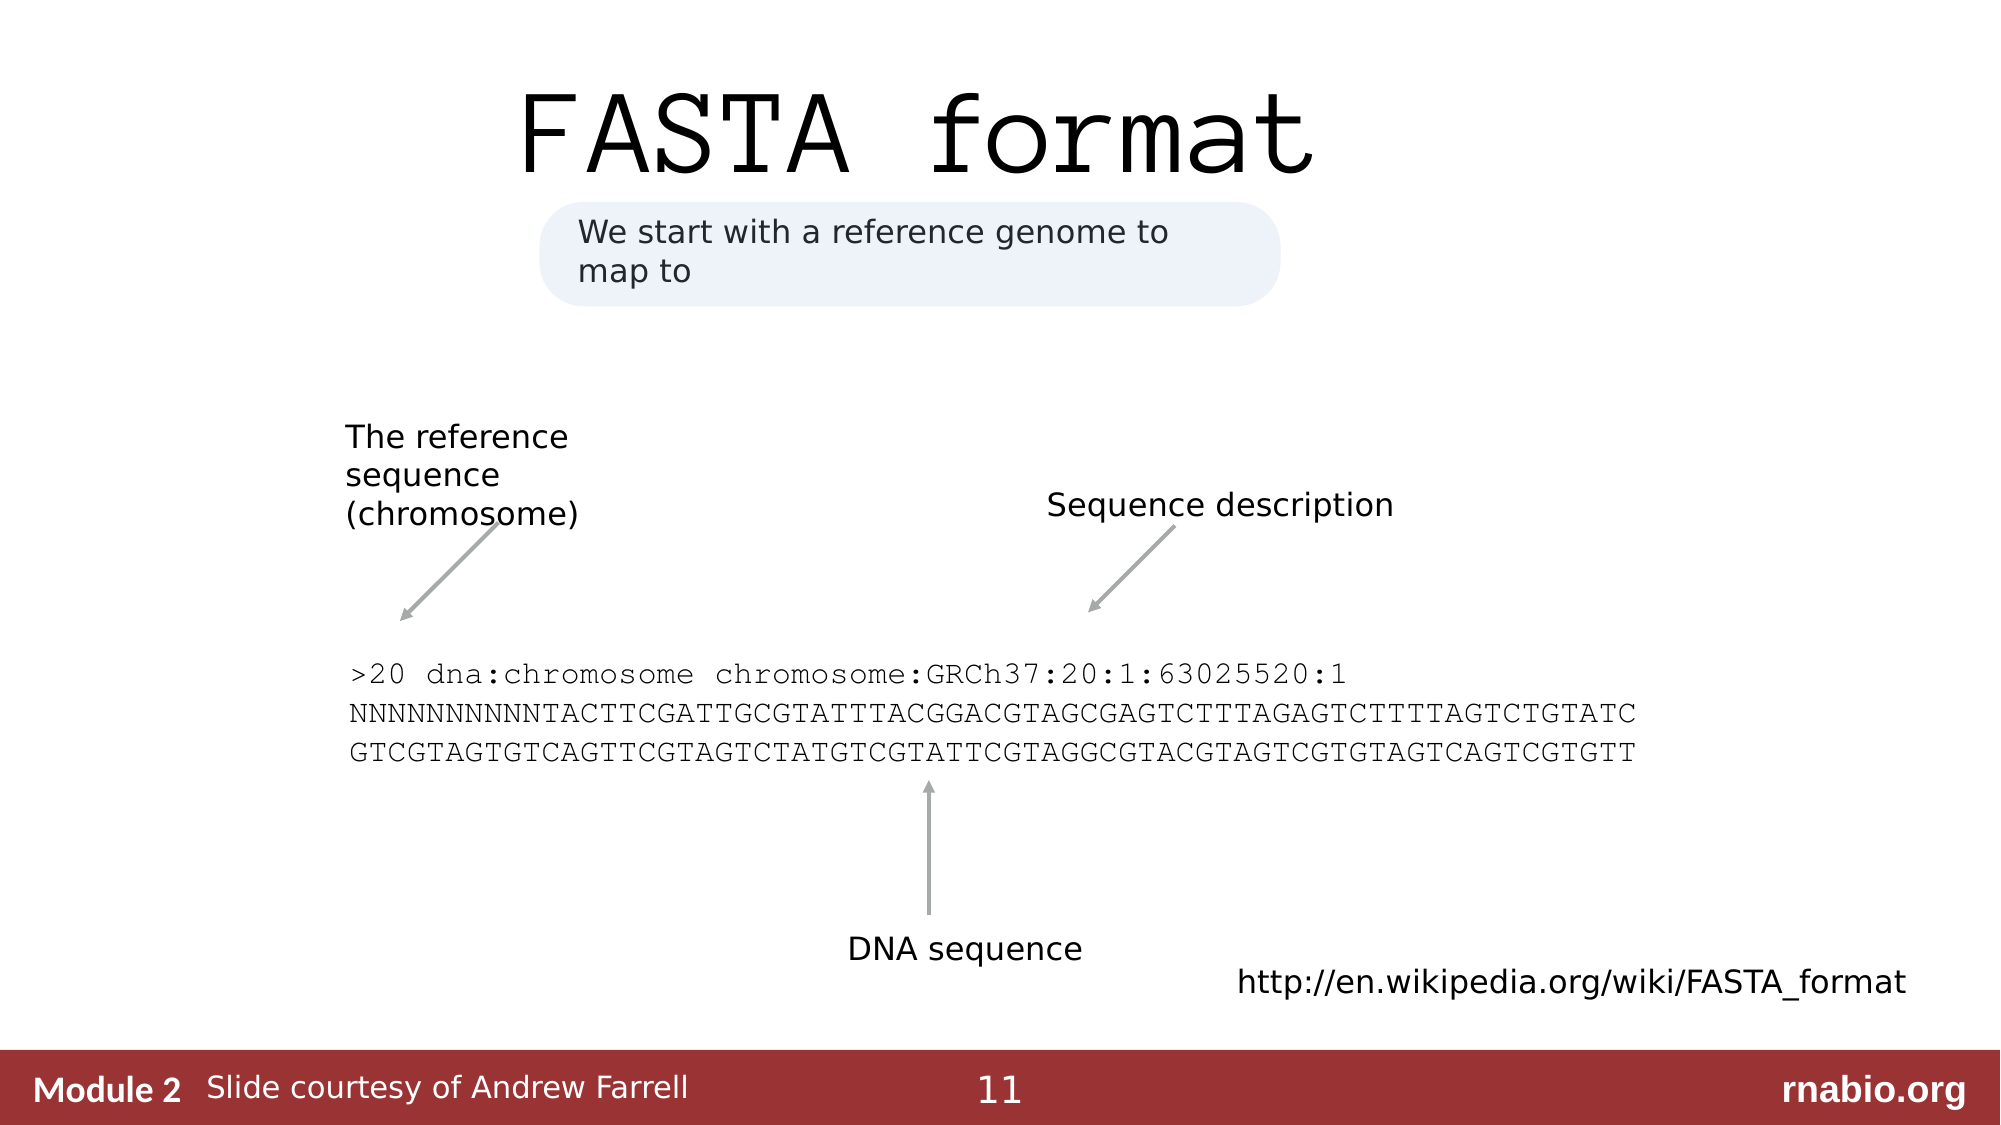

FASTA format

We start with a reference genome to map to
The reference sequence (chromosome)
Sequence description

>20 dna:chromosome chromosome:GRCh37:20:1:63025520:1
NNNNNNNNNNTACTTCGATTGCGTATTTACGGACGTAGCGAGTCTTTAGAGTCTTTTAGTCTGTATC
GTCGTAGTGTCAGTTCGTAGTCTATGTCGTATTCGTAGGCGTACGTAGTCGTGTAGTCAGTCGTGTT

DNA sequence
http://en.wikipedia.org/wiki/FASTA_format
Slide courtesy of Andrew Farrell